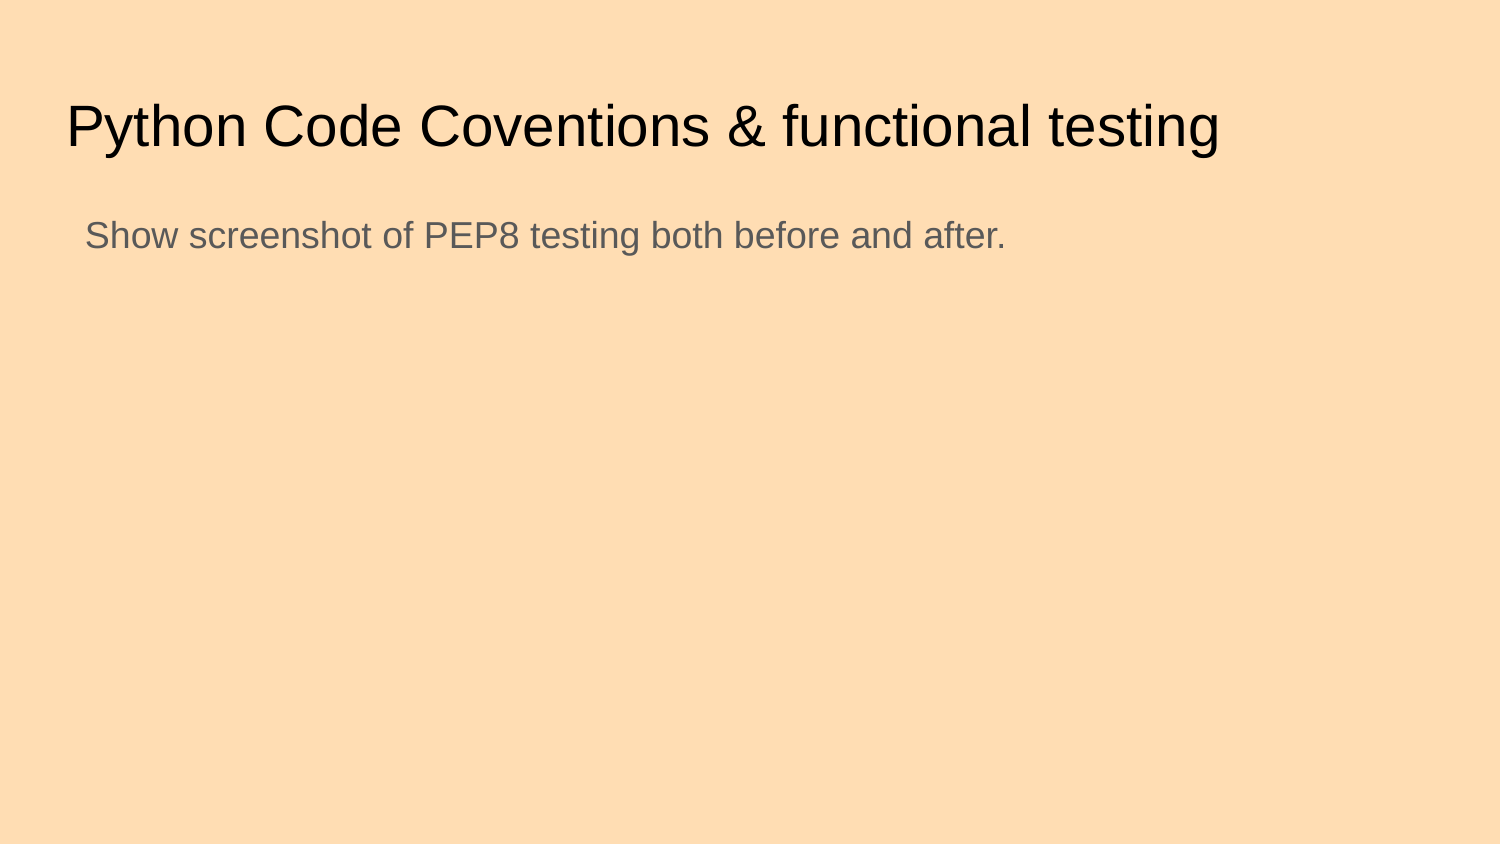

# Python Code Coventions & functional testing
Show screenshot of PEP8 testing both before and after.